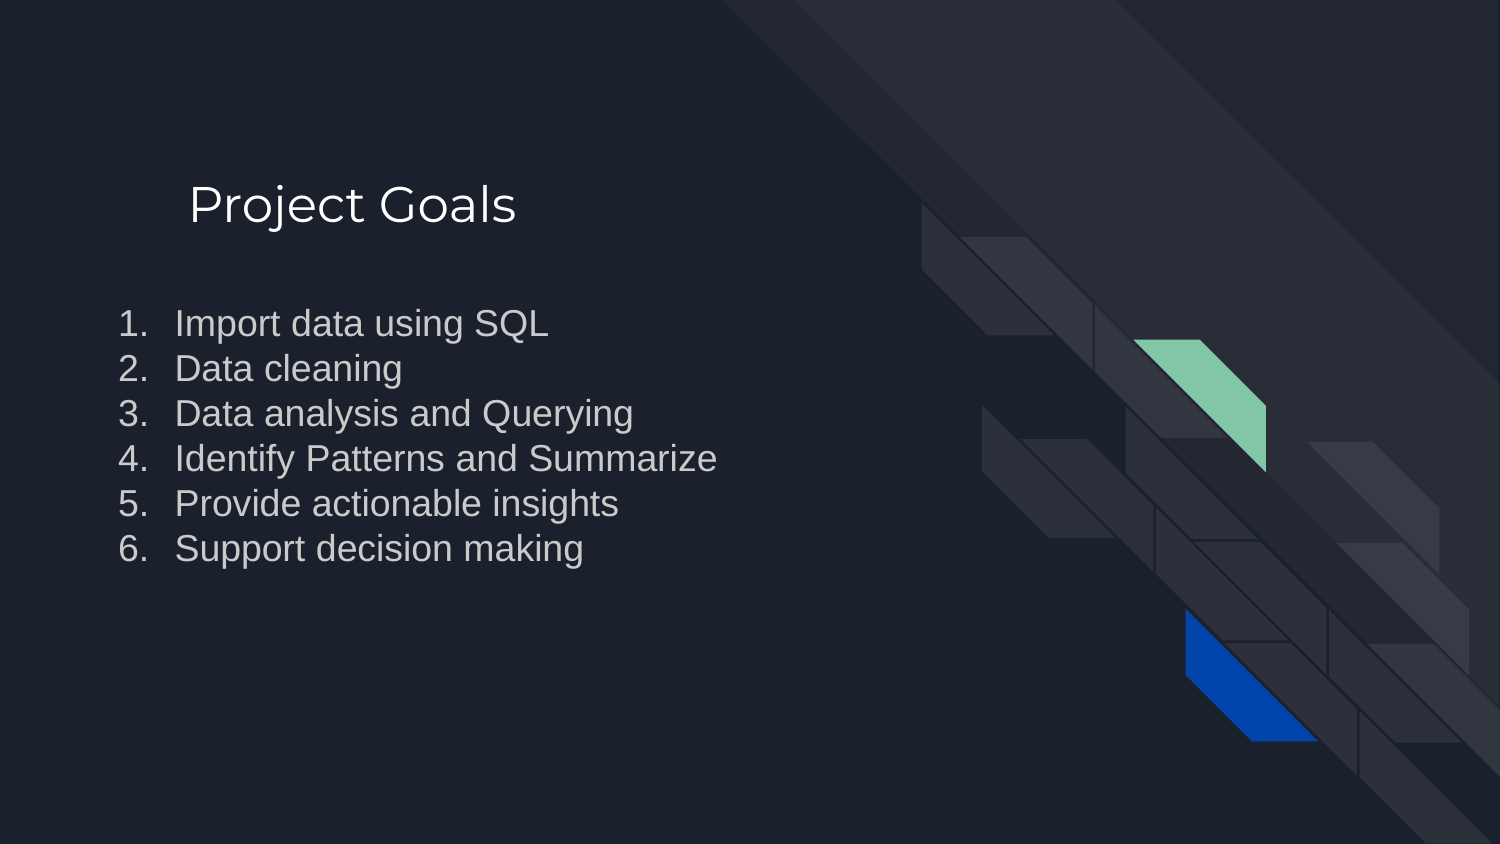

# Project Goals
Import data using SQL
Data cleaning
Data analysis and Querying
Identify Patterns and Summarize
Provide actionable insights
Support decision making